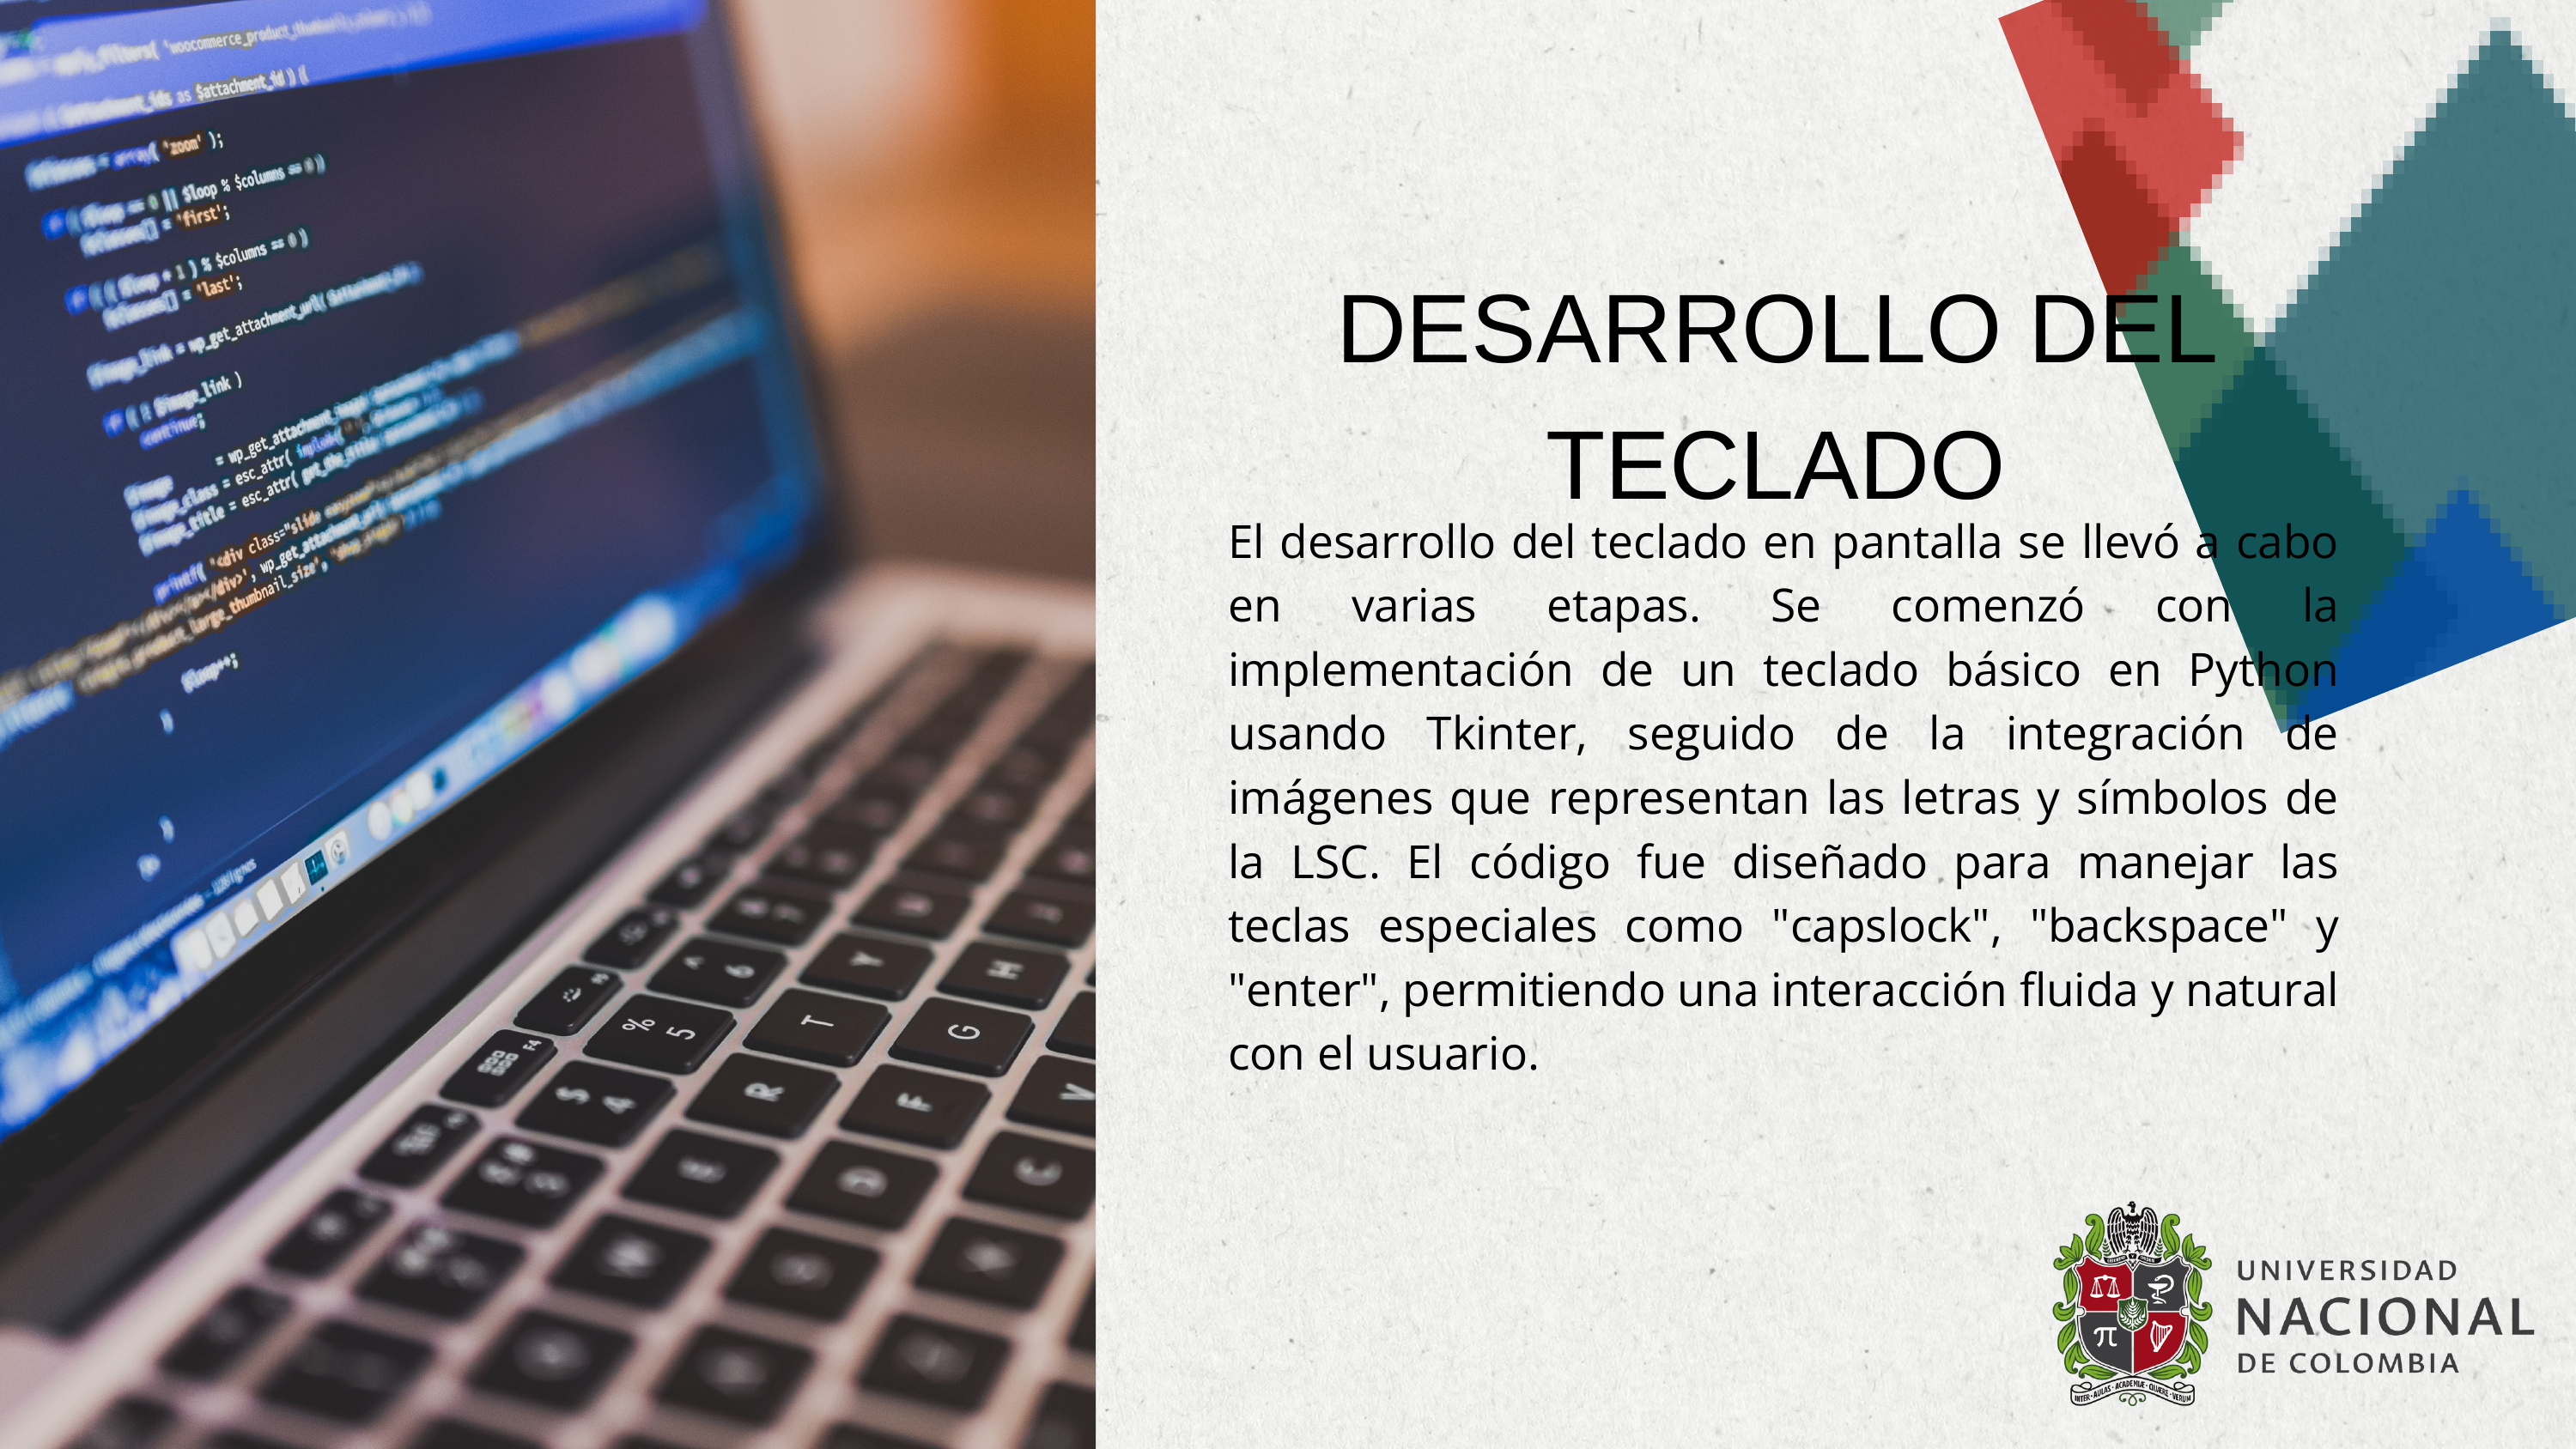

DESARROLLO DEL TECLADO
El desarrollo del teclado en pantalla se llevó a cabo en varias etapas. Se comenzó con la implementación de un teclado básico en Python usando Tkinter, seguido de la integración de imágenes que representan las letras y símbolos de la LSC. El código fue diseñado para manejar las teclas especiales como "capslock", "backspace" y "enter", permitiendo una interacción fluida y natural con el usuario.